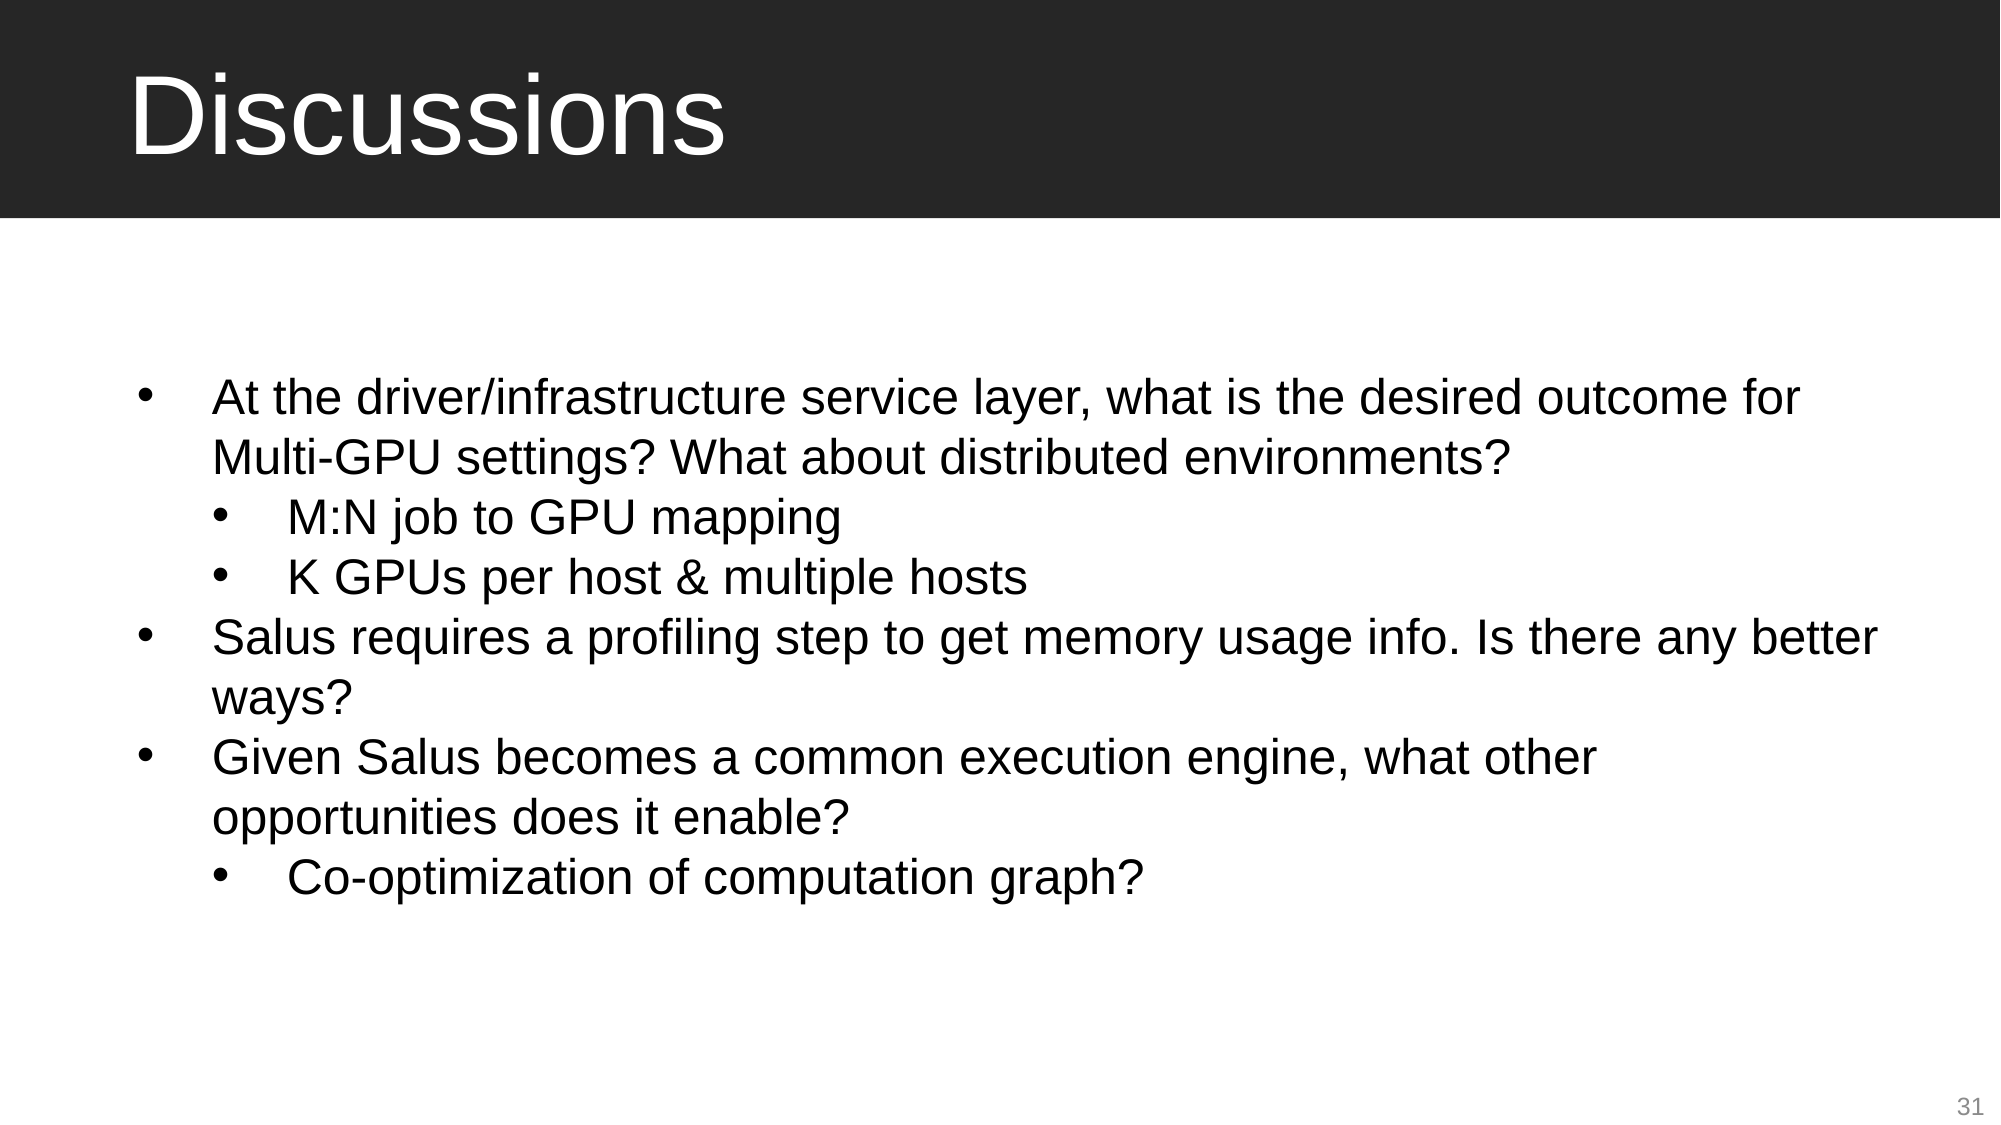

# Discussions

At the driver/infrastructure service layer, what is the desired outcome for Multi-GPU settings? What about distributed environments?
M:N job to GPU mapping
K GPUs per host & multiple hosts
Salus requires a profiling step to get memory usage info. Is there any better ways?
Given Salus becomes a common execution engine, what other opportunities does it enable?
Co-optimization of computation graph?
31